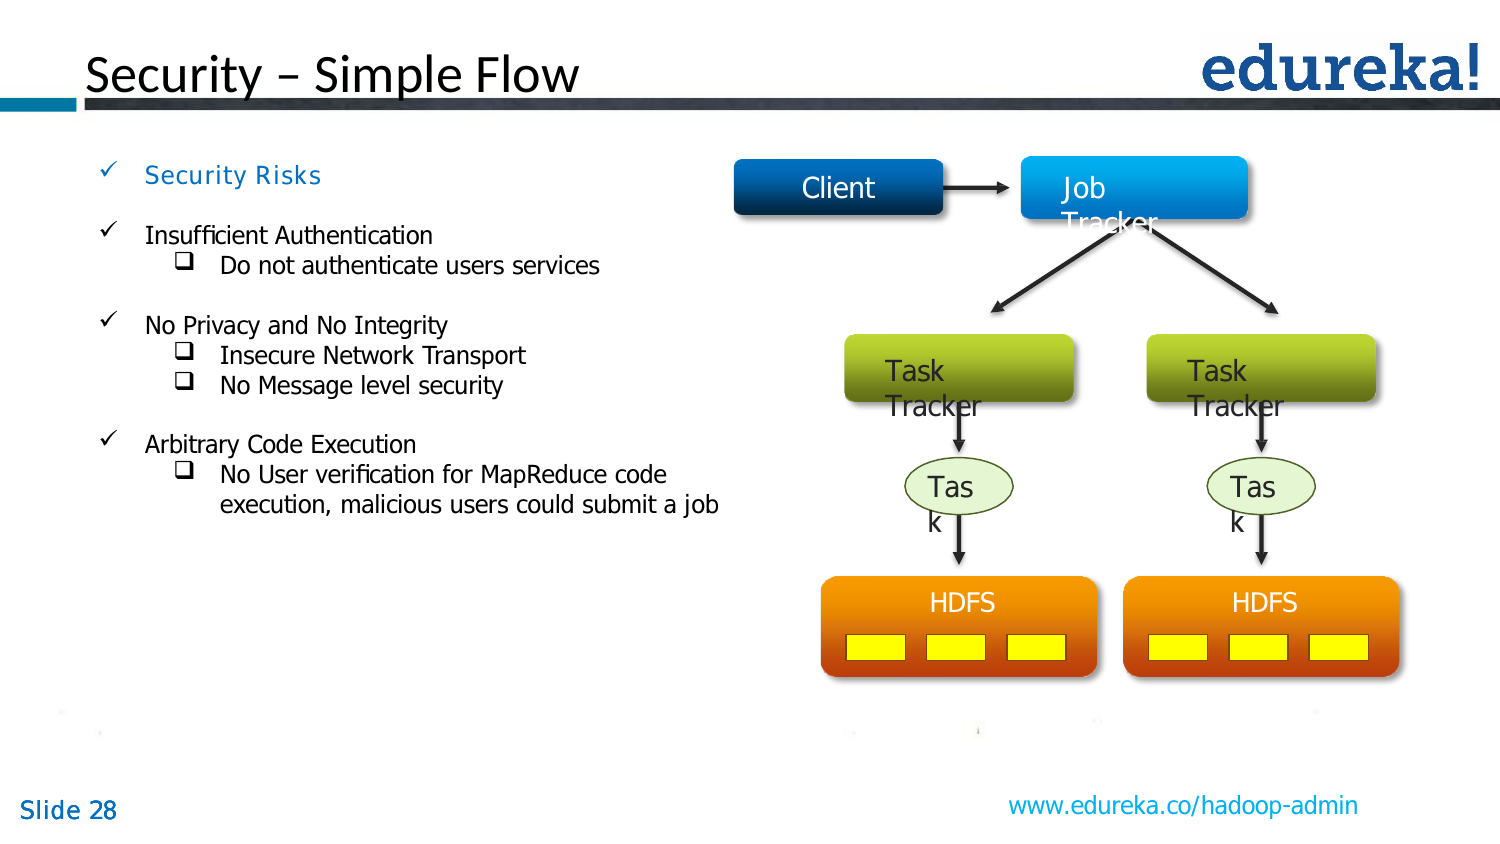

Security – Simple Flow
Security Risks

Insufficient Authentication
Do not authenticate users services
No Privacy and No Integrity
Insecure Network Transport
No Message level security
Arbitrary Code Execution
No User verification for MapReduce code execution, malicious users could submit a job

Client
Job Tracker

Task Tracker
Task Tracker

Task
Task

HDFS
HDFS